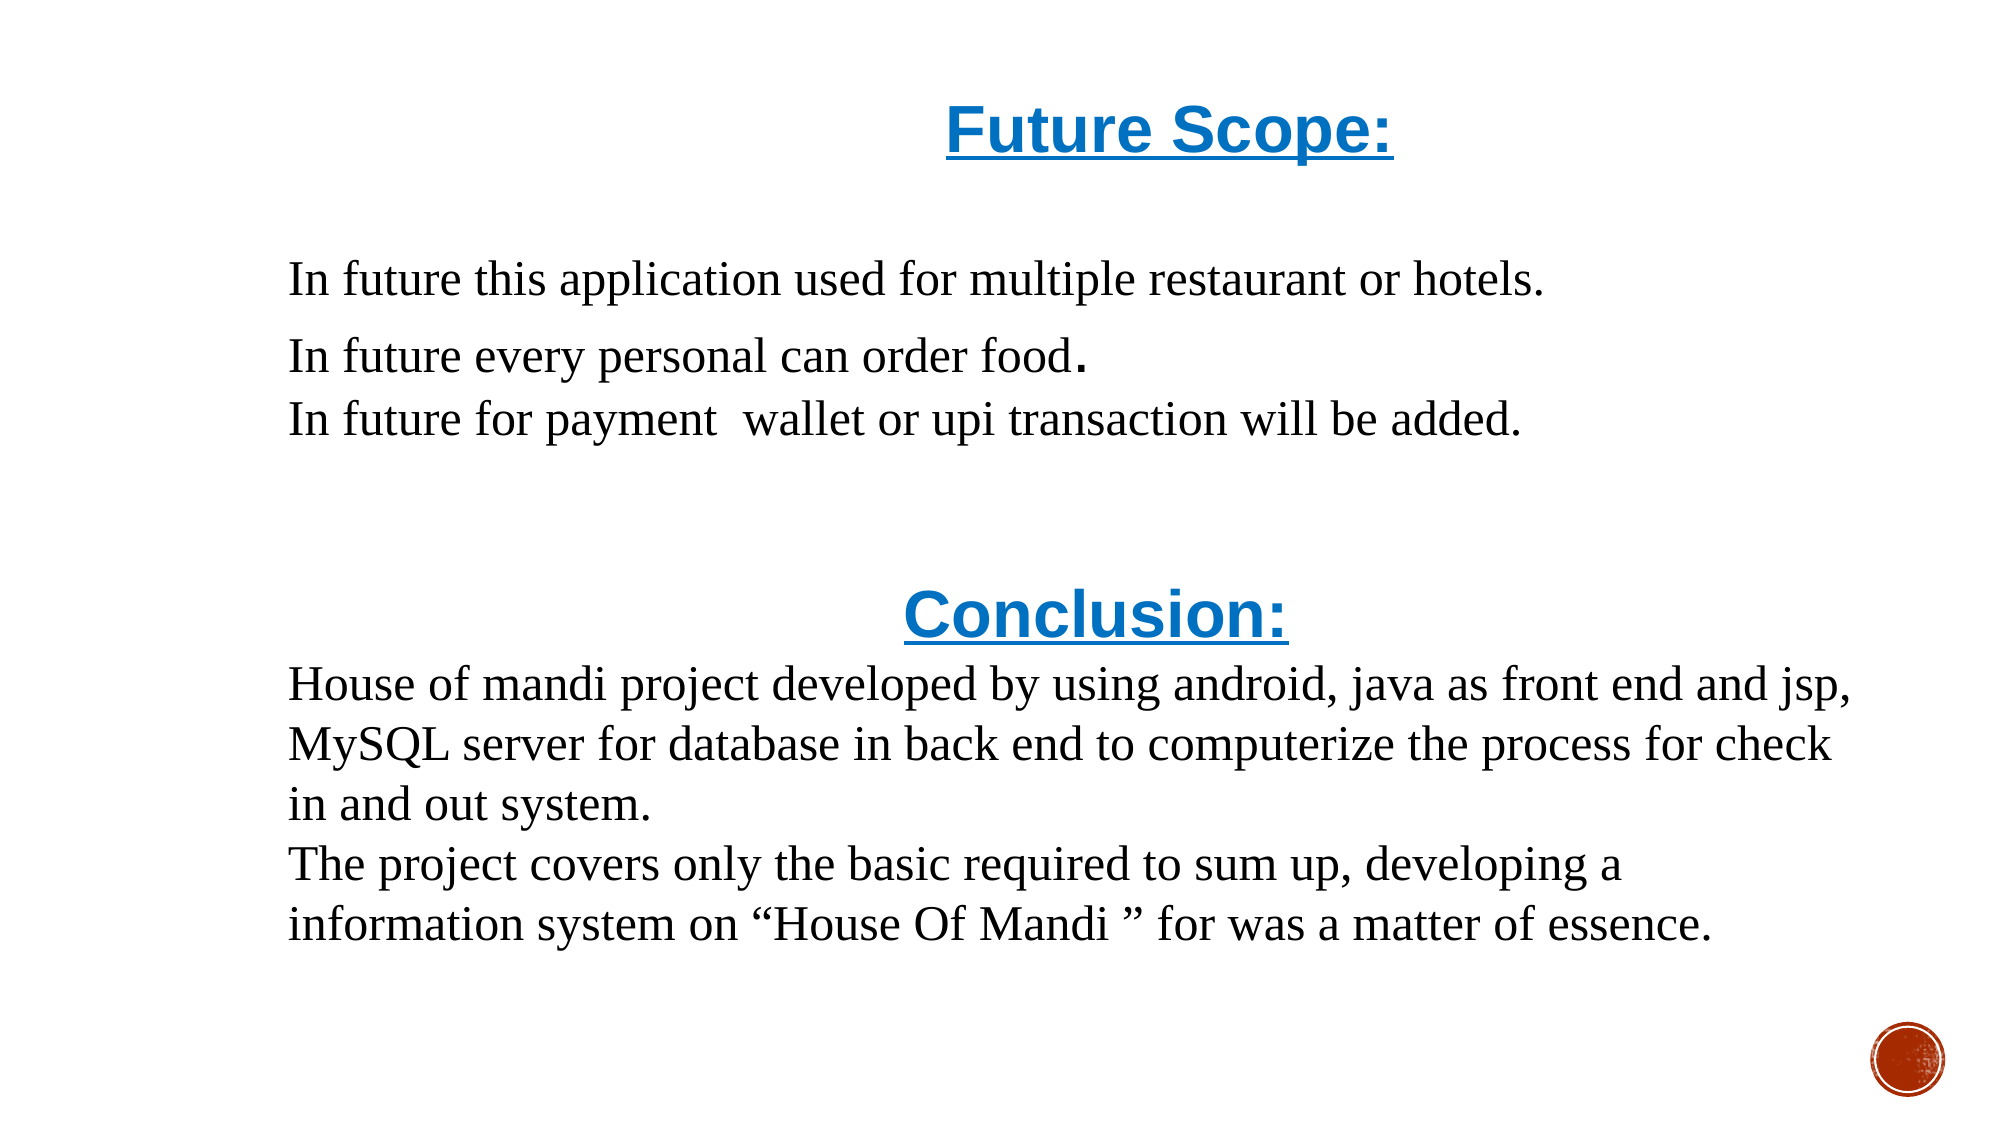

Future Scope:

In future this application used for multiple restaurant or hotels.
In future every personal can order food.
In future for payment  wallet or upi transaction will be added.

                                            Conclusion:
House of mandi project developed by using android, java as front end and jsp, MySQL server for database in back end to computerize the process for check in and out system.
The project covers only the basic required to sum up, developing a information system on “House Of Mandi ” for was a matter of essence.